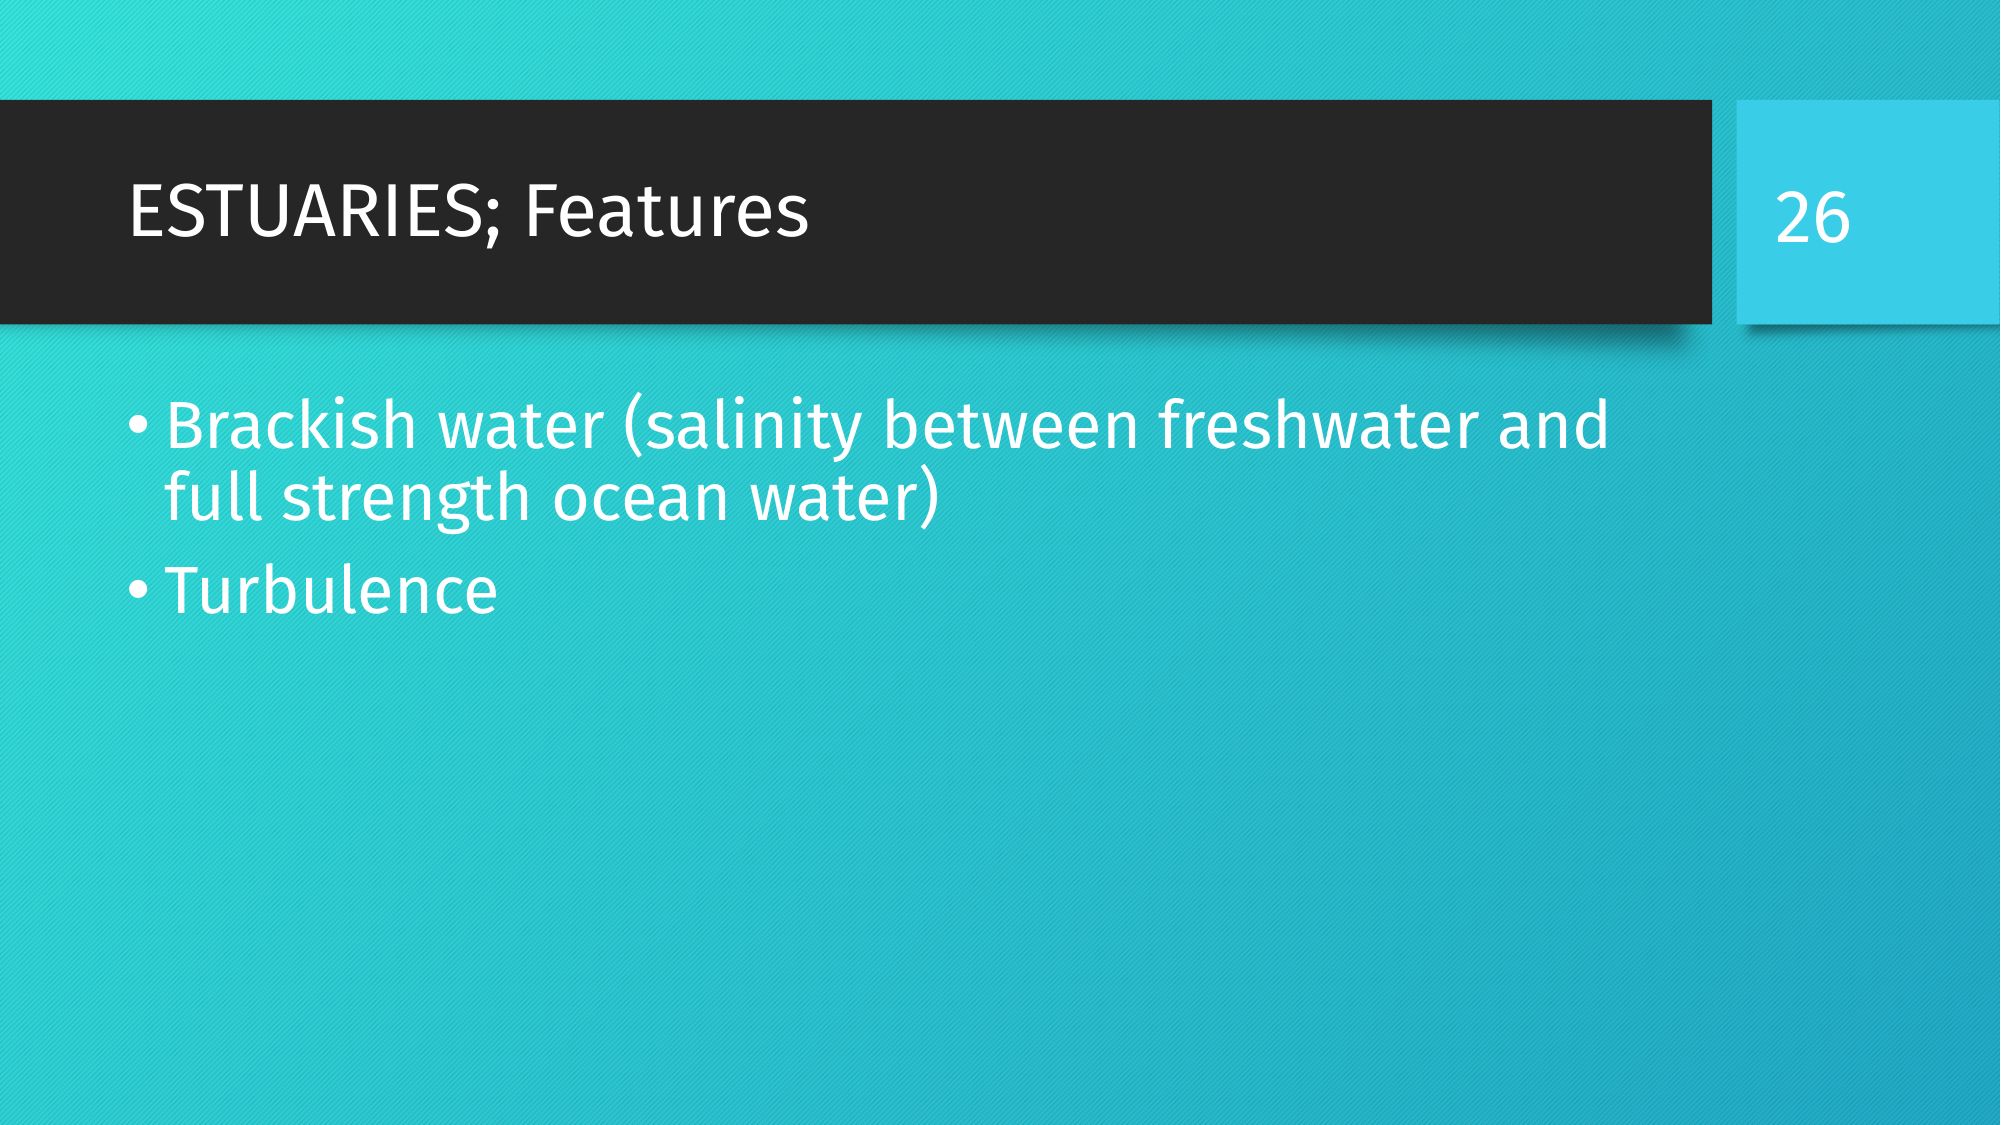

26
# ESTUARIES; Features
Brackish water (salinity between freshwater and full strength ocean water)
Turbulence